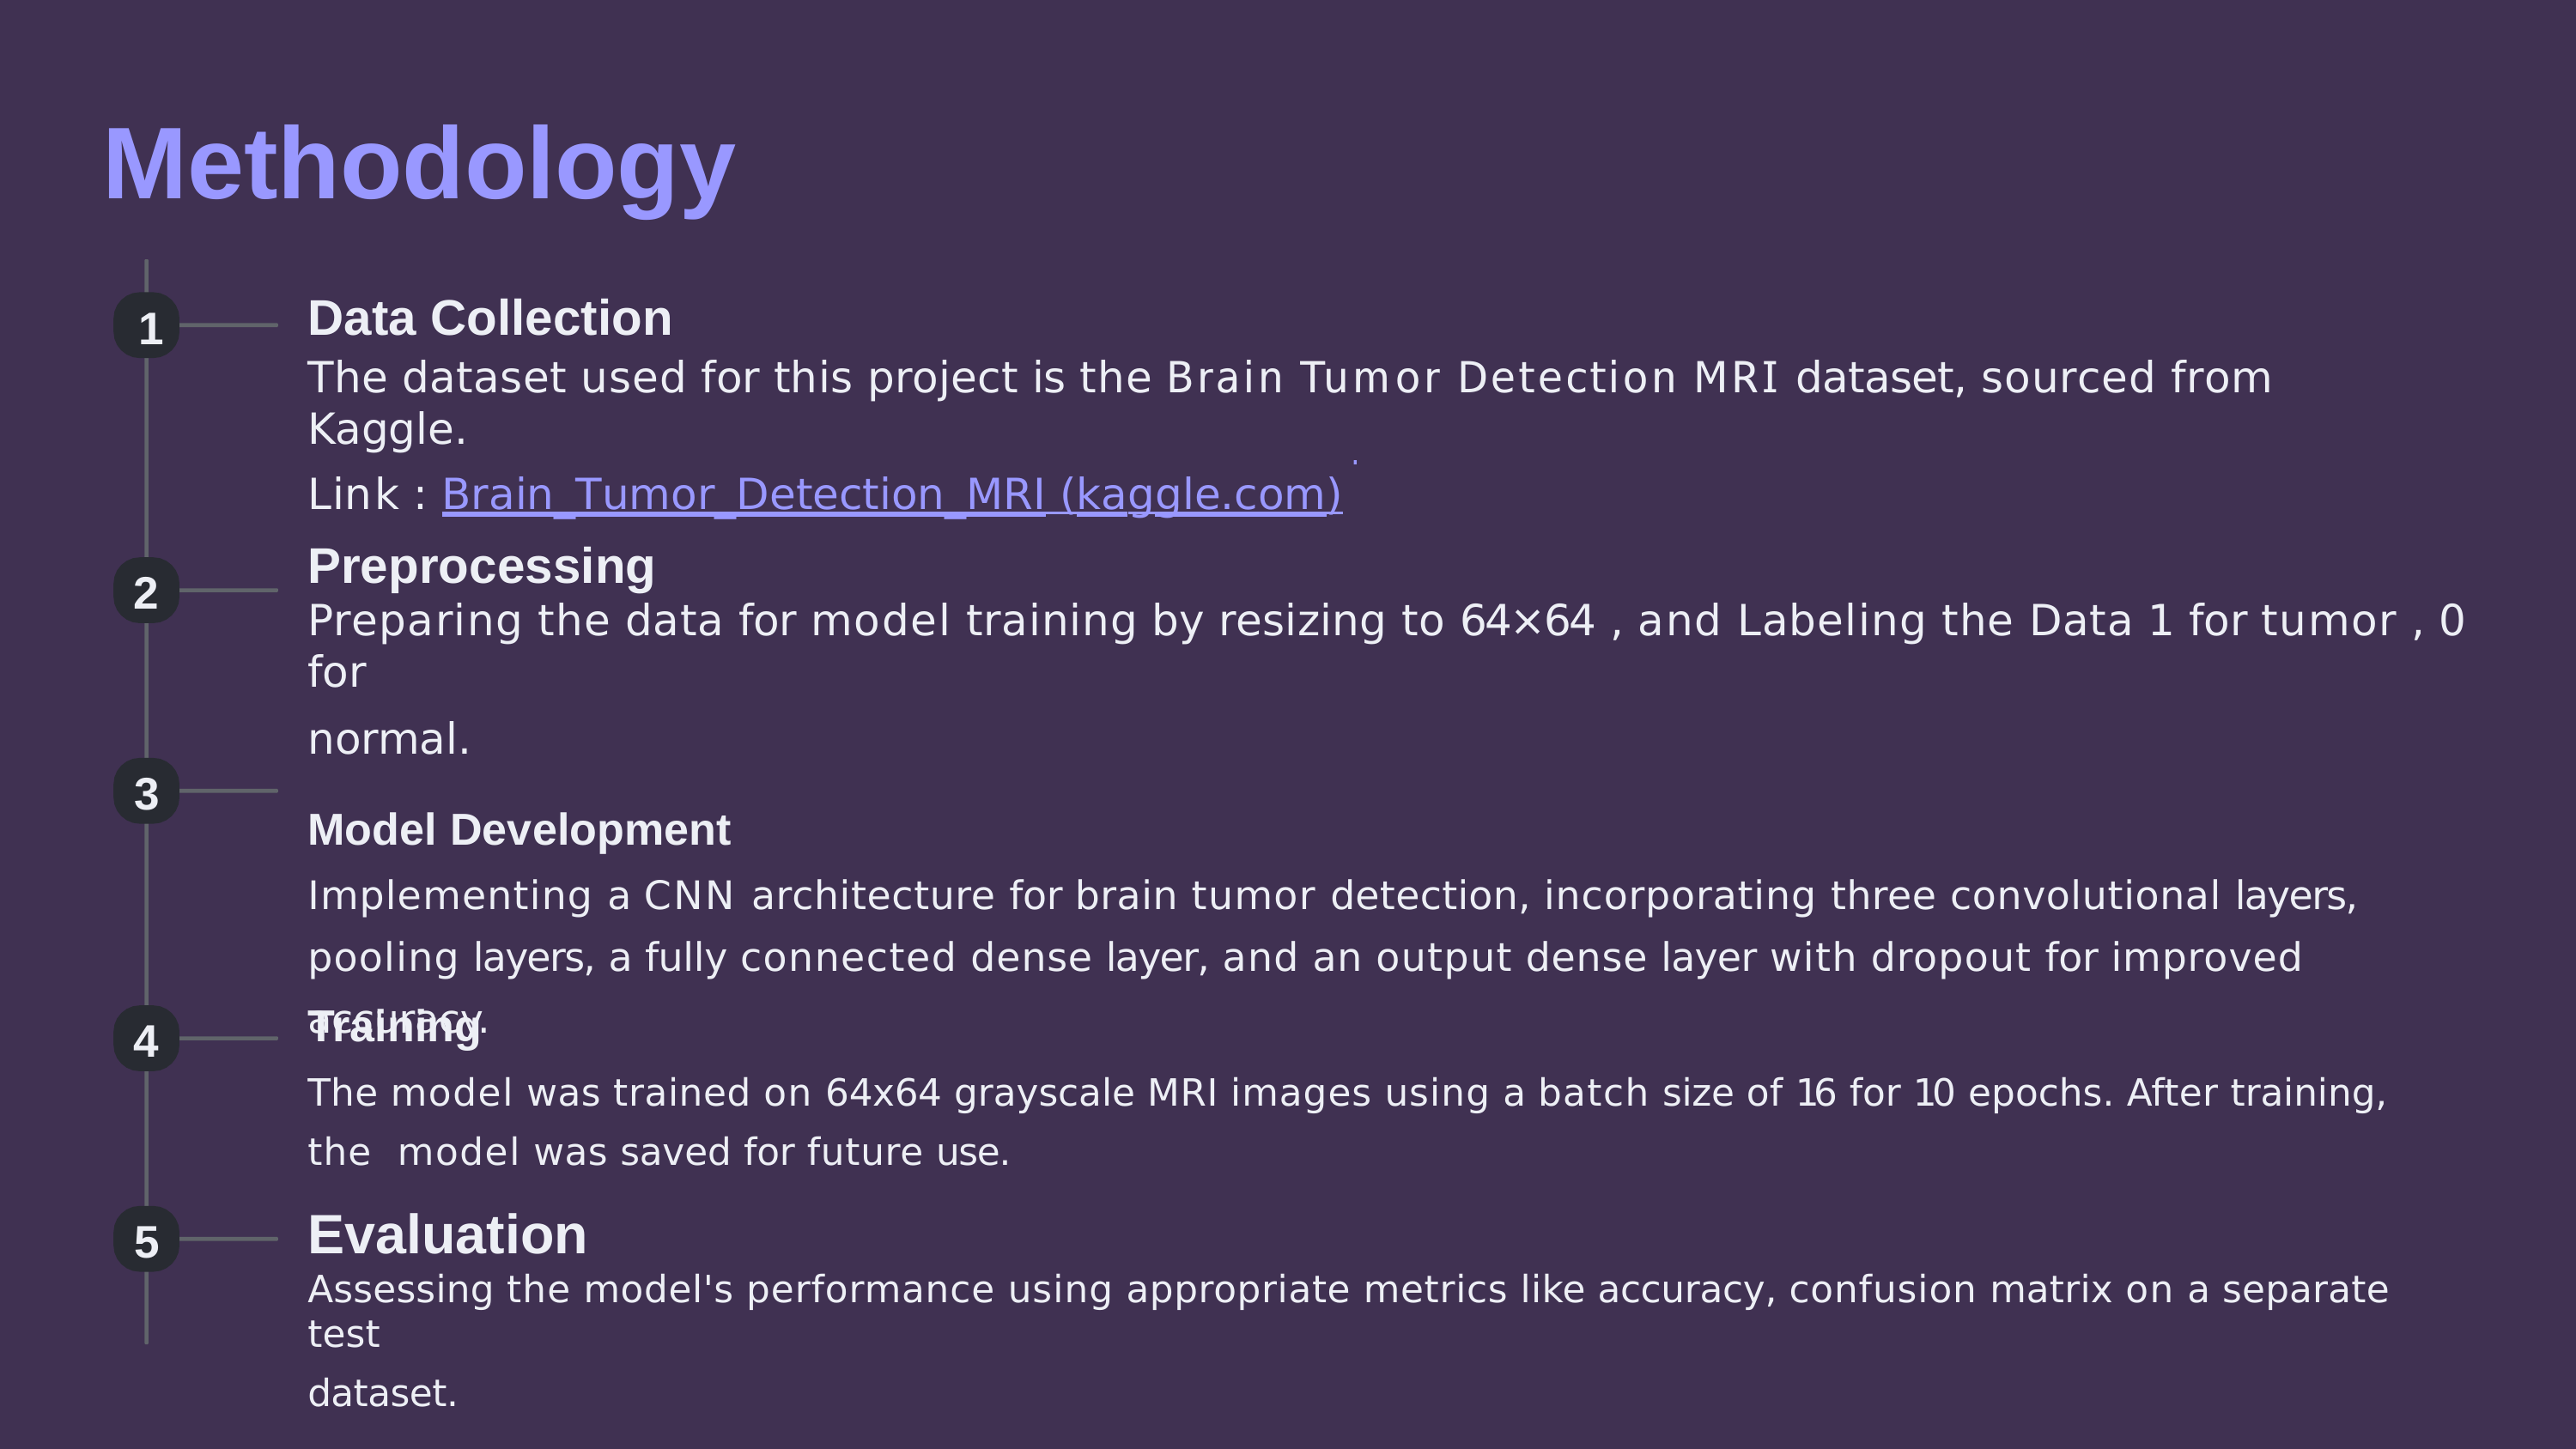

# Methodology

Data Collection
The dataset used for this project is the Brain Tumor Detection MRI dataset, sourced from Kaggle.
Link : Brain_Tumor_Detection_MRI (kaggle.com)
1

Preprocessing
Preparing the data for model training by resizing to 64×64 , and Labeling the Data 1 for tumor , 0 for
normal.
Model Development
Implementing a CNN architecture for brain tumor detection, incorporating three convolutional layers,  pooling layers, a fully connected dense layer, and an output dense layer with dropout for improved accuracy.

2

3
Training
The model was trained on 64x64 grayscale MRI images using a batch size of 16 for 10 epochs. After training, the  model was saved for future use.
Evaluation
Assessing the model's performance using appropriate metrics like accuracy, confusion matrix on a separate test
dataset.

4

5